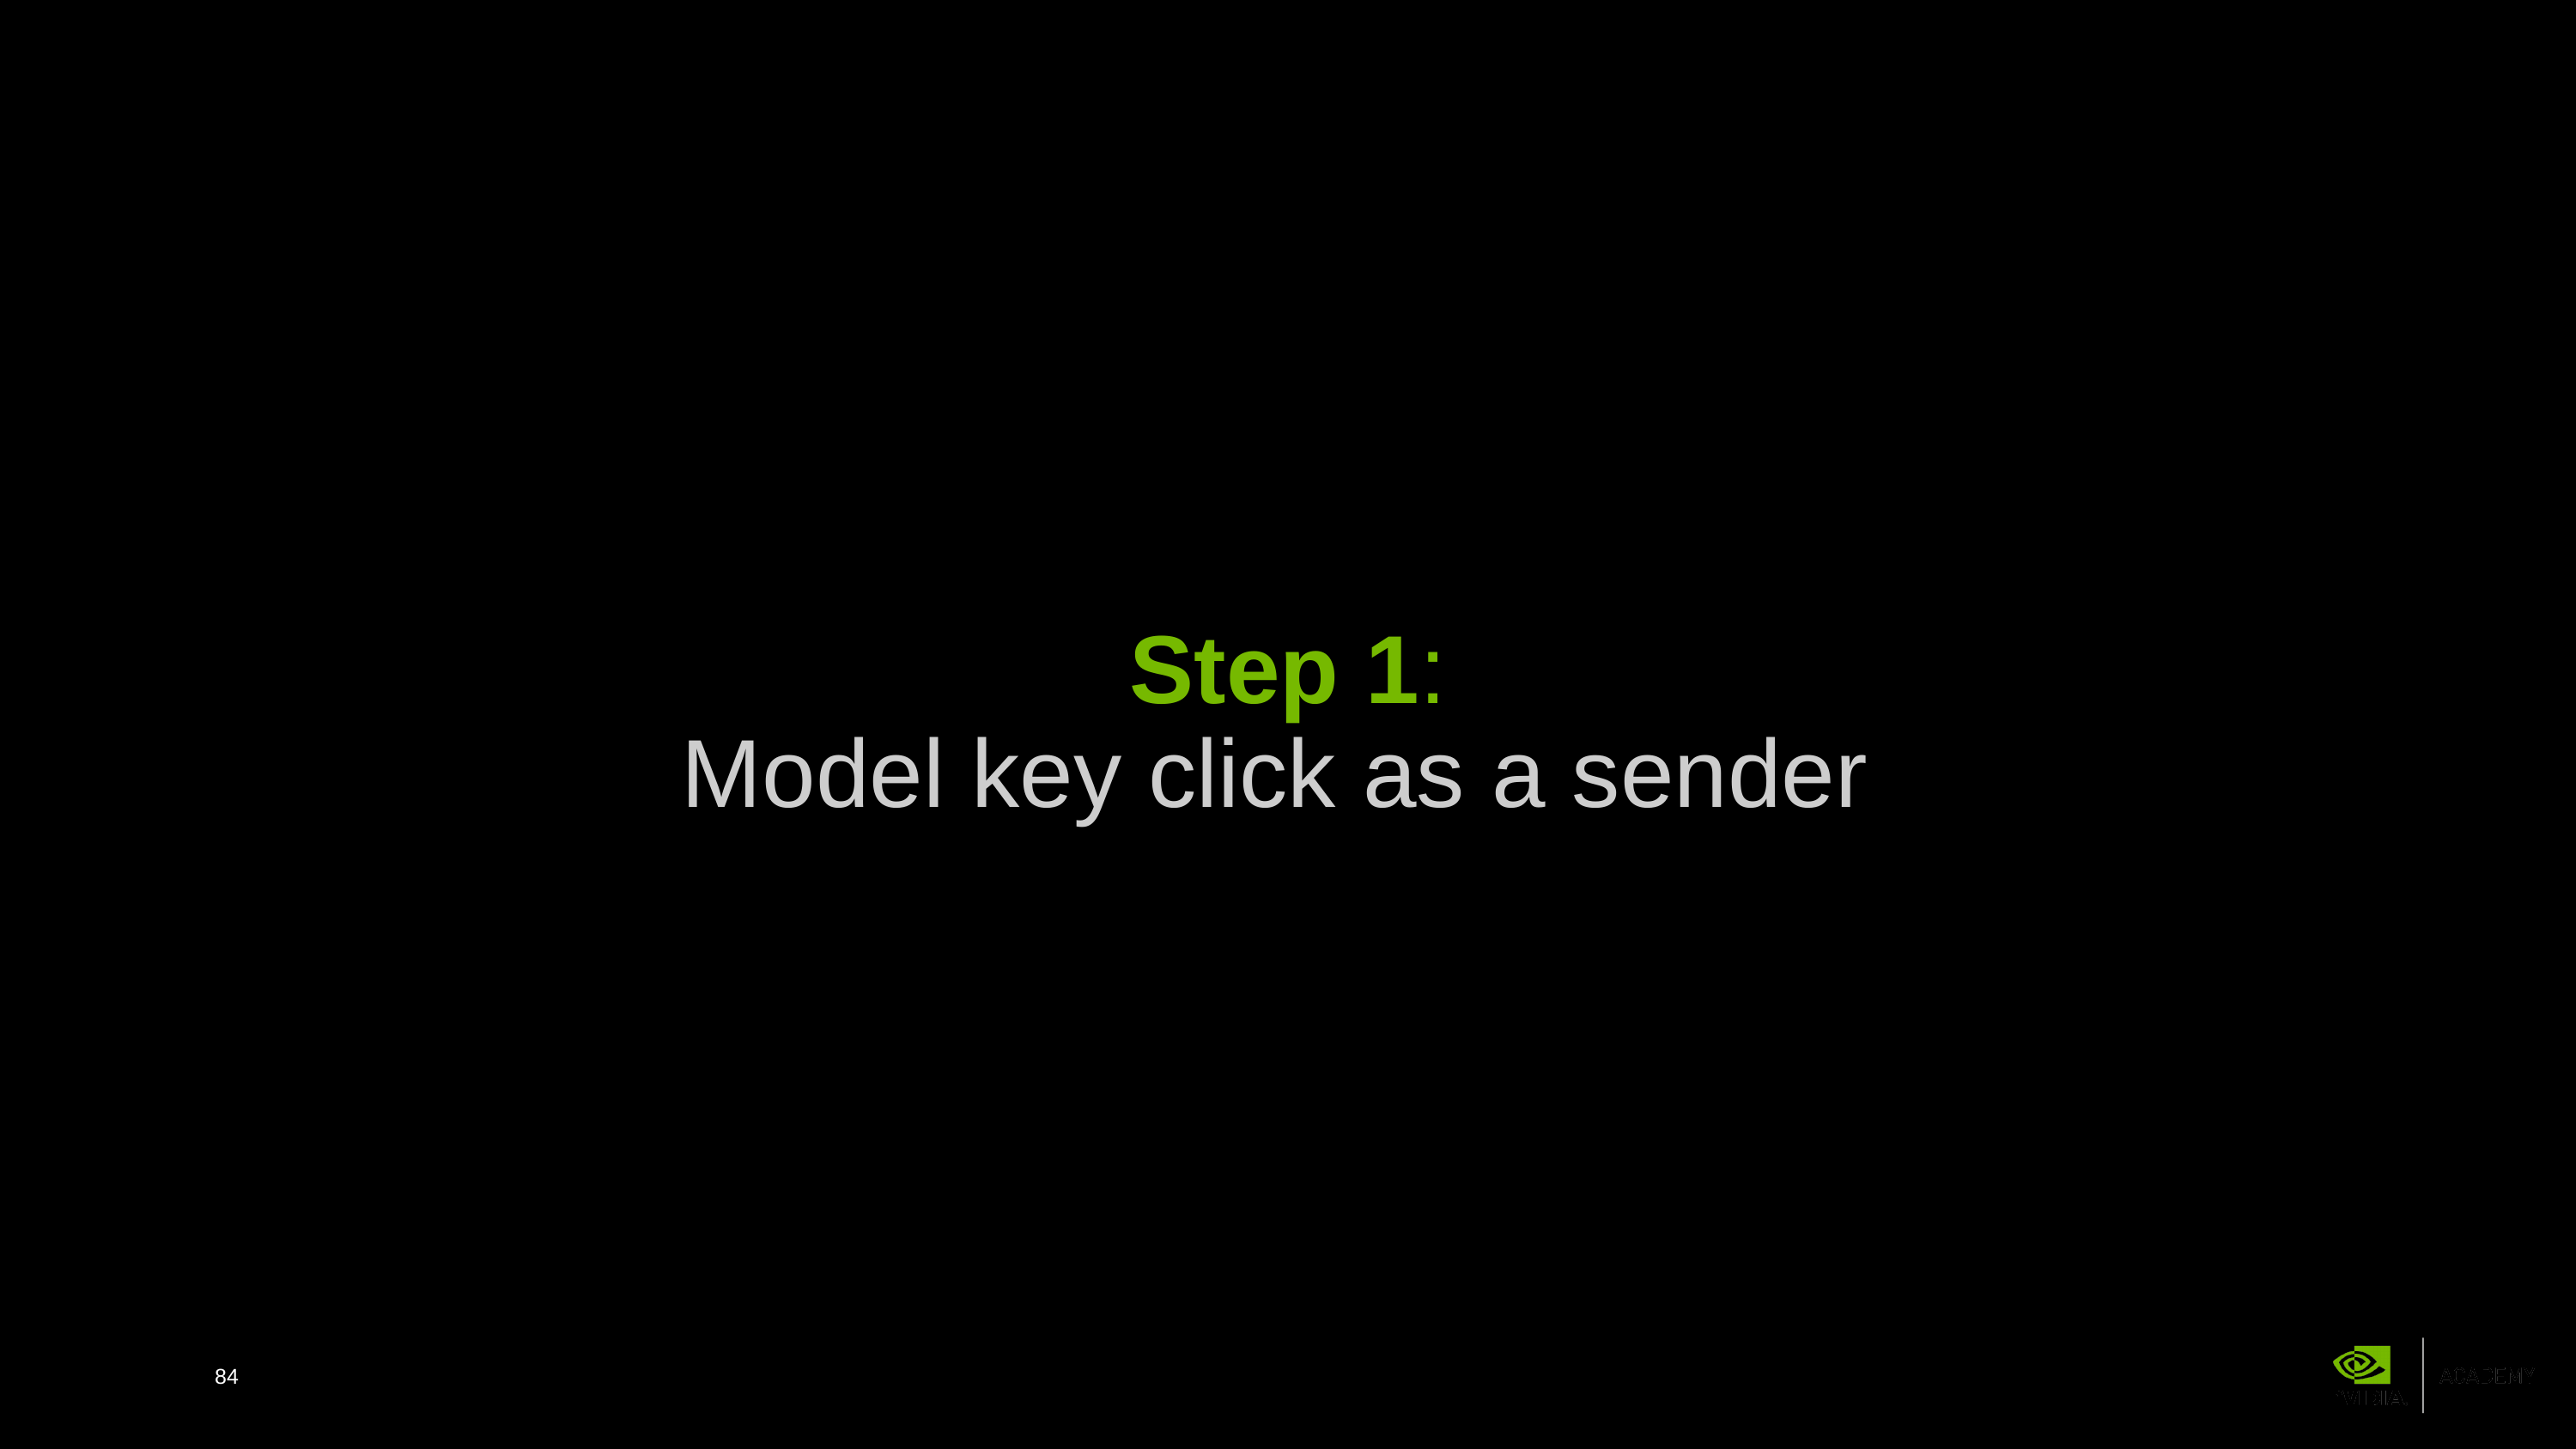

Step 1:
Model key click as a sender
84